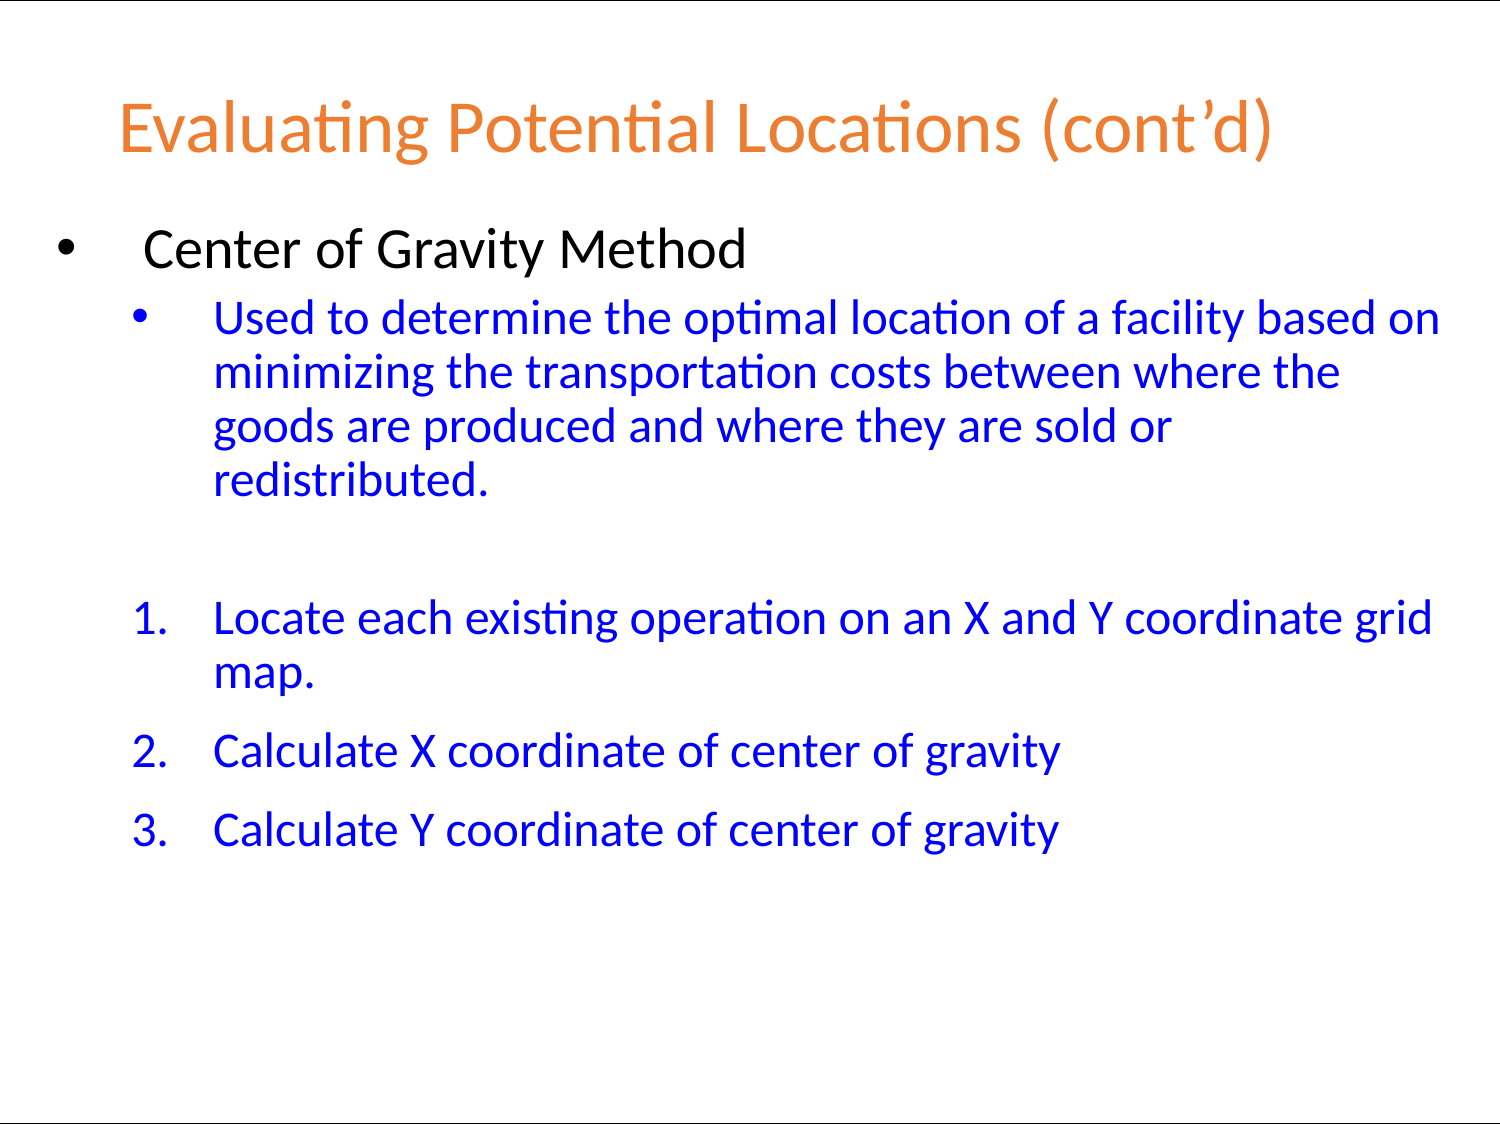

# Evaluating Potential Locations (cont’d)
Center of Gravity Method
Used to determine the optimal location of a facility based on minimizing the transportation costs between where the goods are produced and where they are sold or redistributed.

Locate each existing operation on an X and Y coordinate grid map.
Calculate X coordinate of center of gravity
Calculate Y coordinate of center of gravity